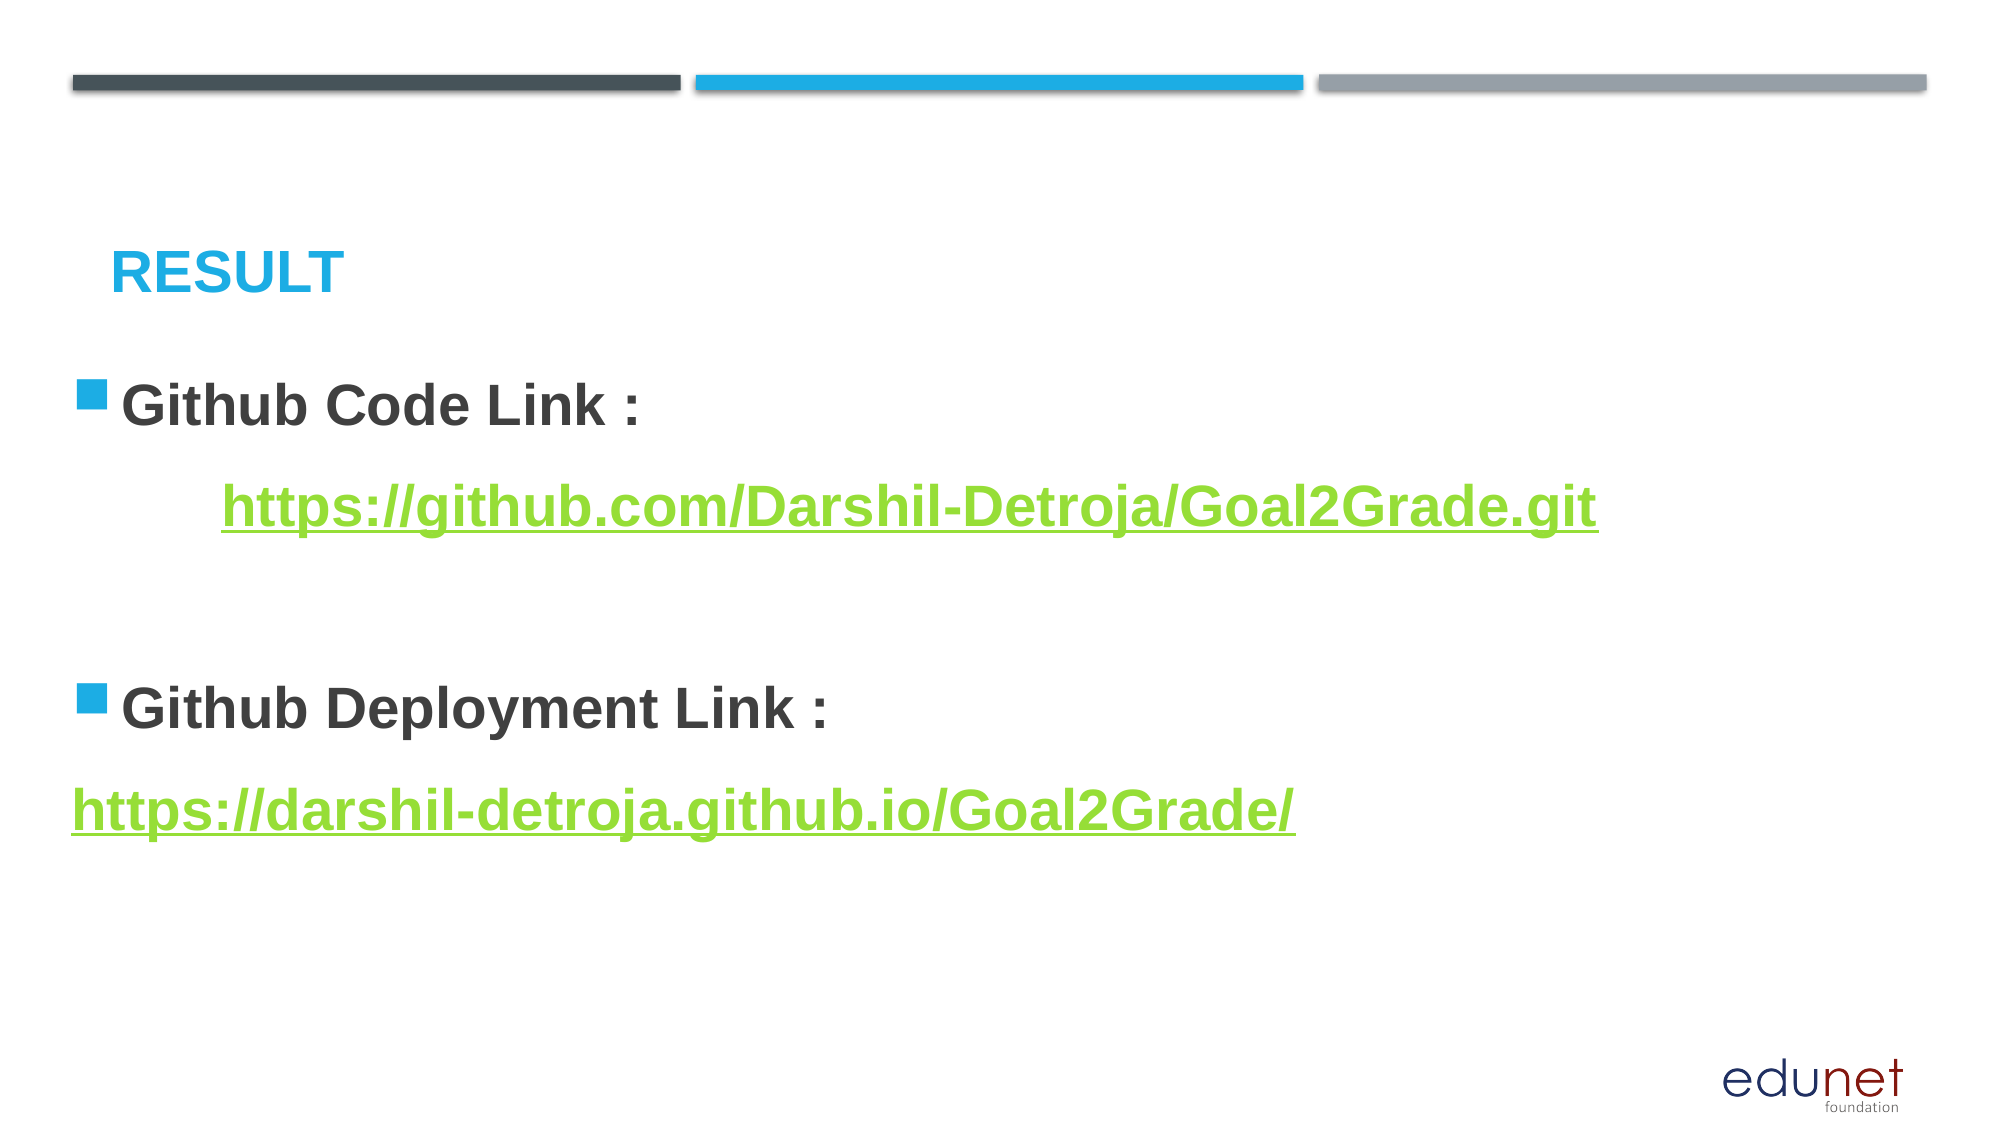

# Result
Github Code Link :
	https://github.com/Darshil-Detroja/Goal2Grade.git

Github Deployment Link :
	https://darshil-detroja.github.io/Goal2Grade/